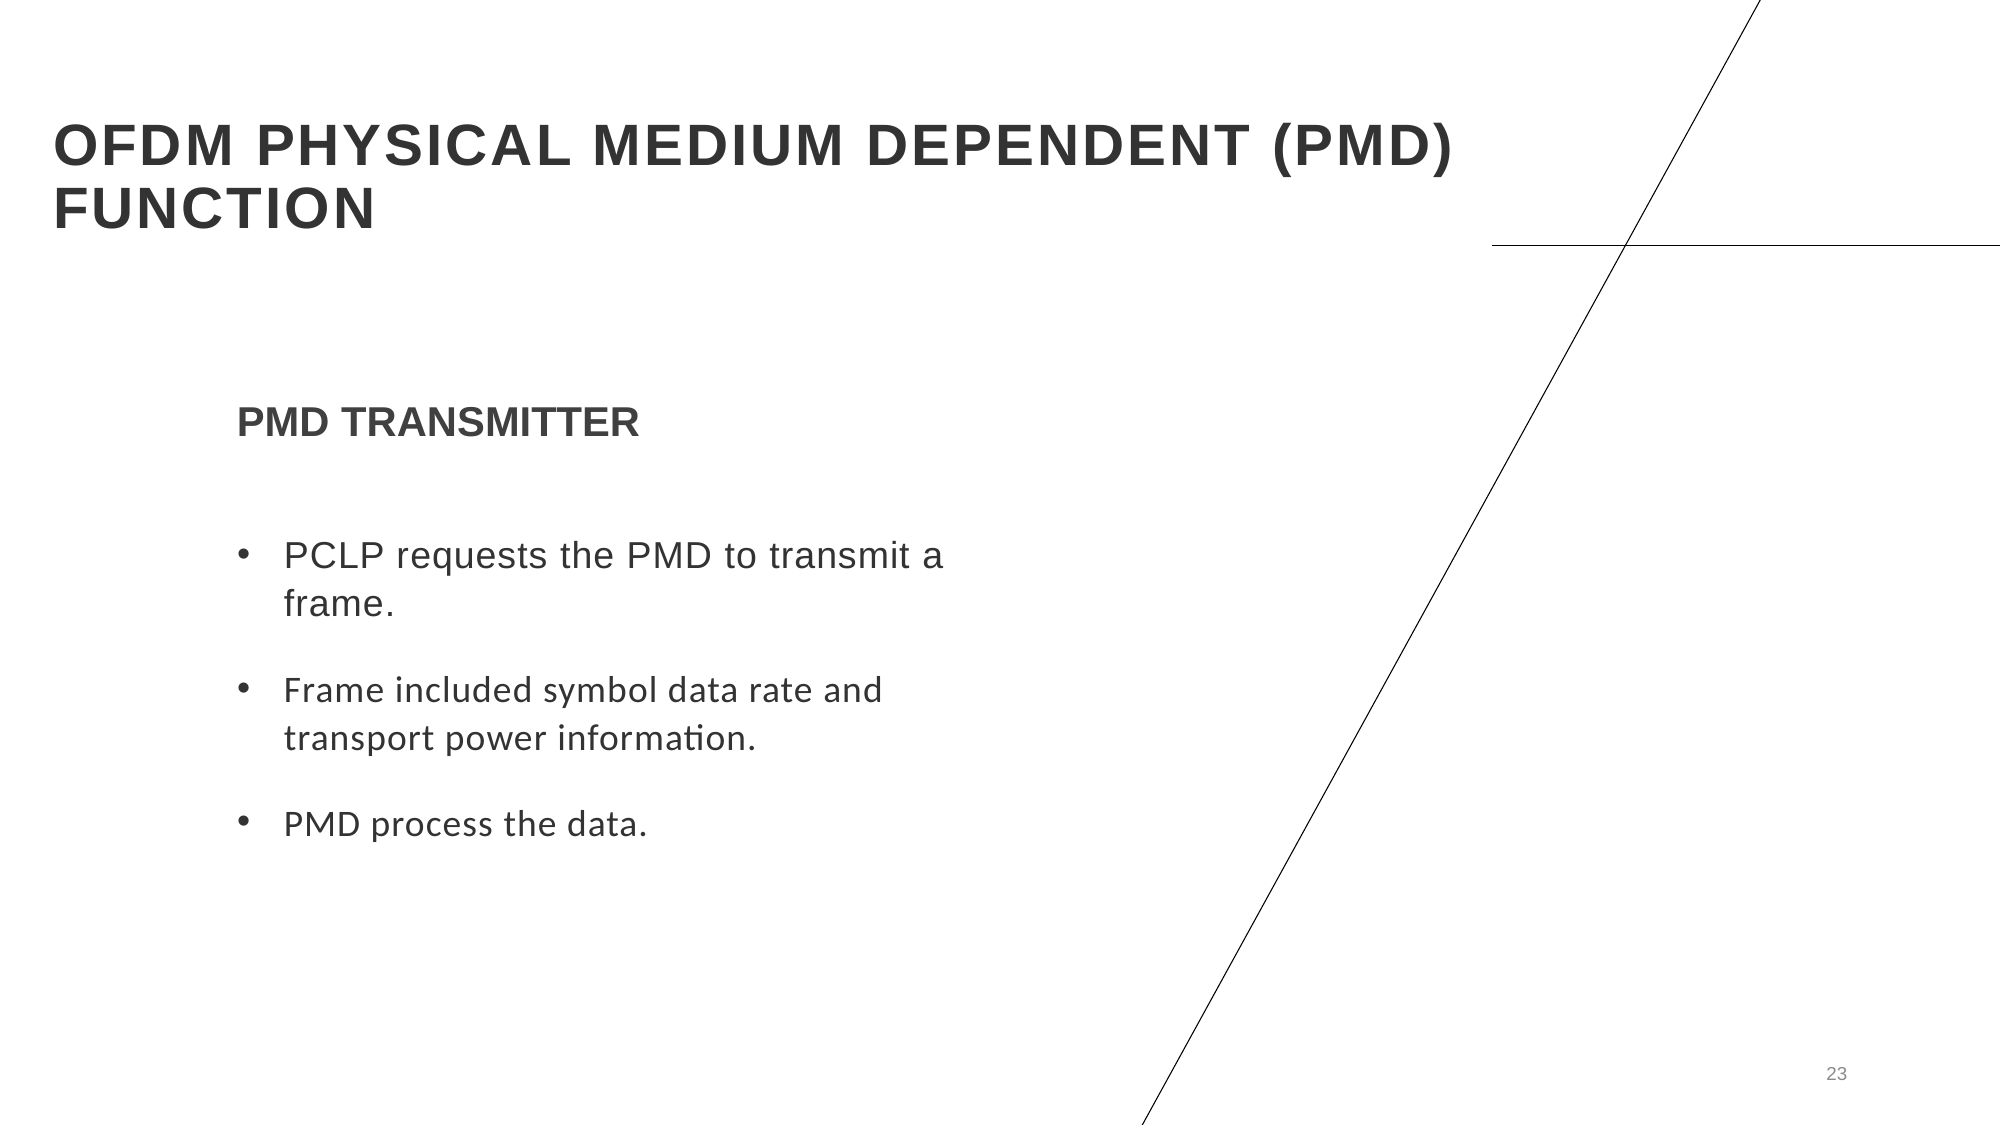

OFDM Physical Medium Dependent (PMD) Function
PMD TRANSMITTER
PCLP requests the PMD to transmit a frame.
Frame included symbol data rate and transport power information.
PMD process the data.

23